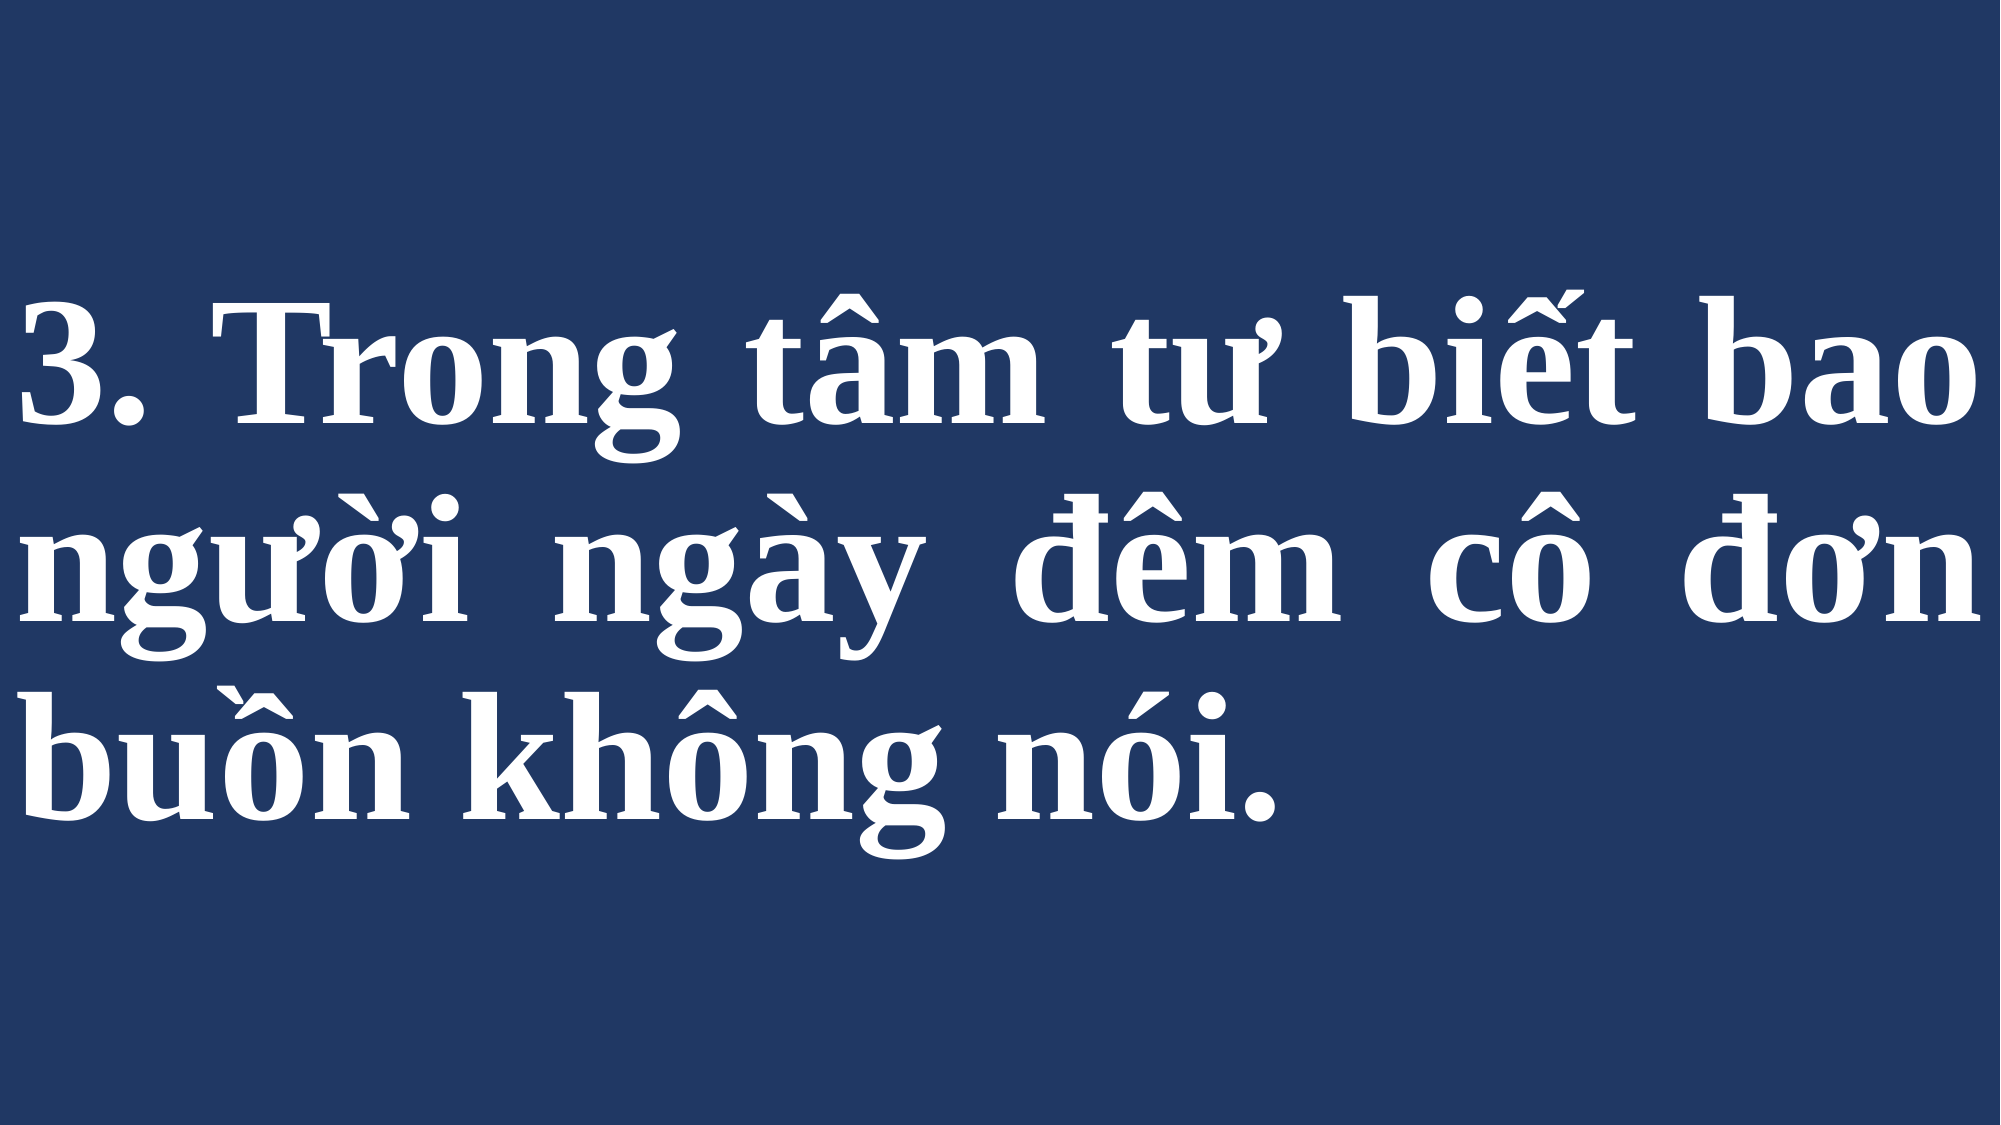

# 3. Trong tâm tư biết bao người ngày đêm cô đơn buồn không nói.